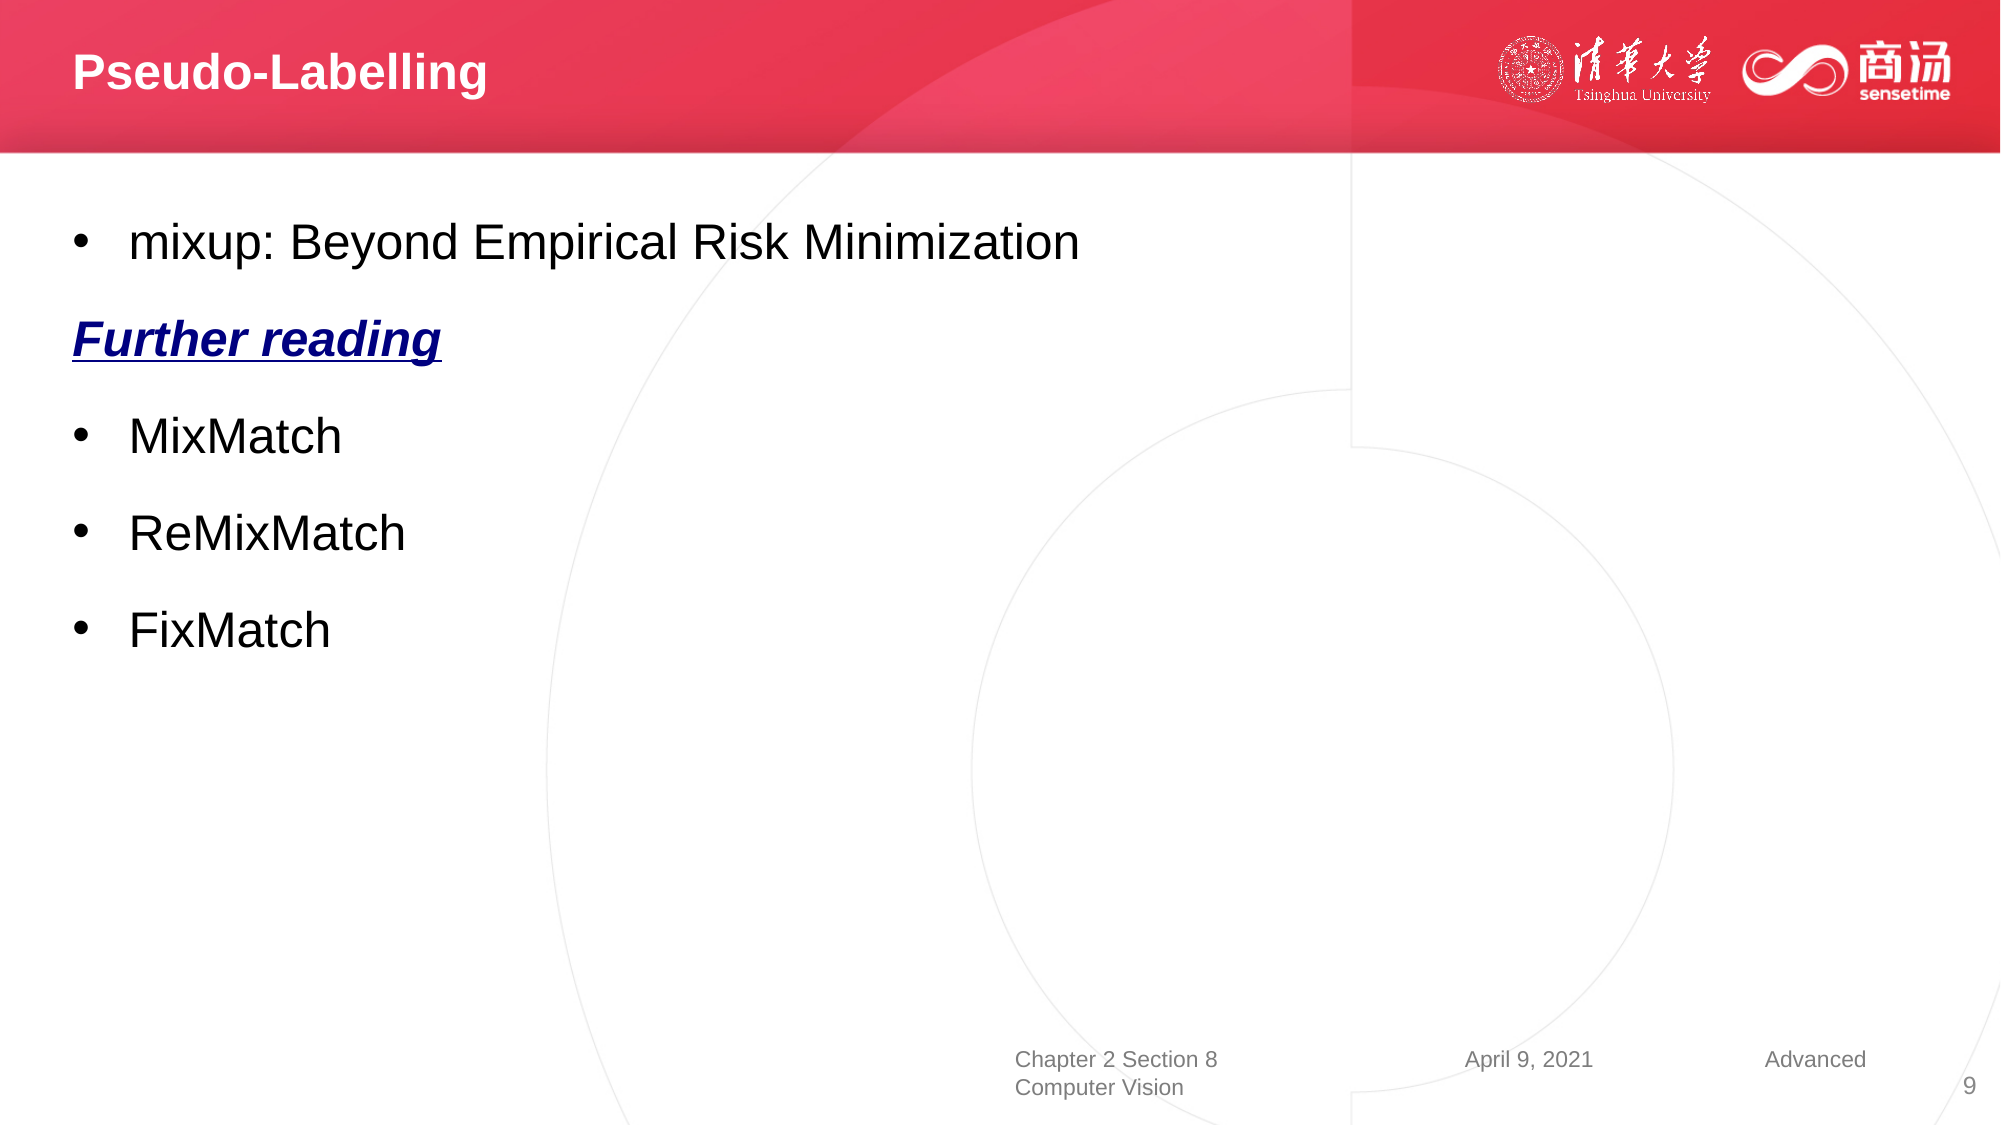

Pseudo-Labelling
mixup: Beyond Empirical Risk Minimization
Further reading
MixMatch
ReMixMatch
FixMatch

9